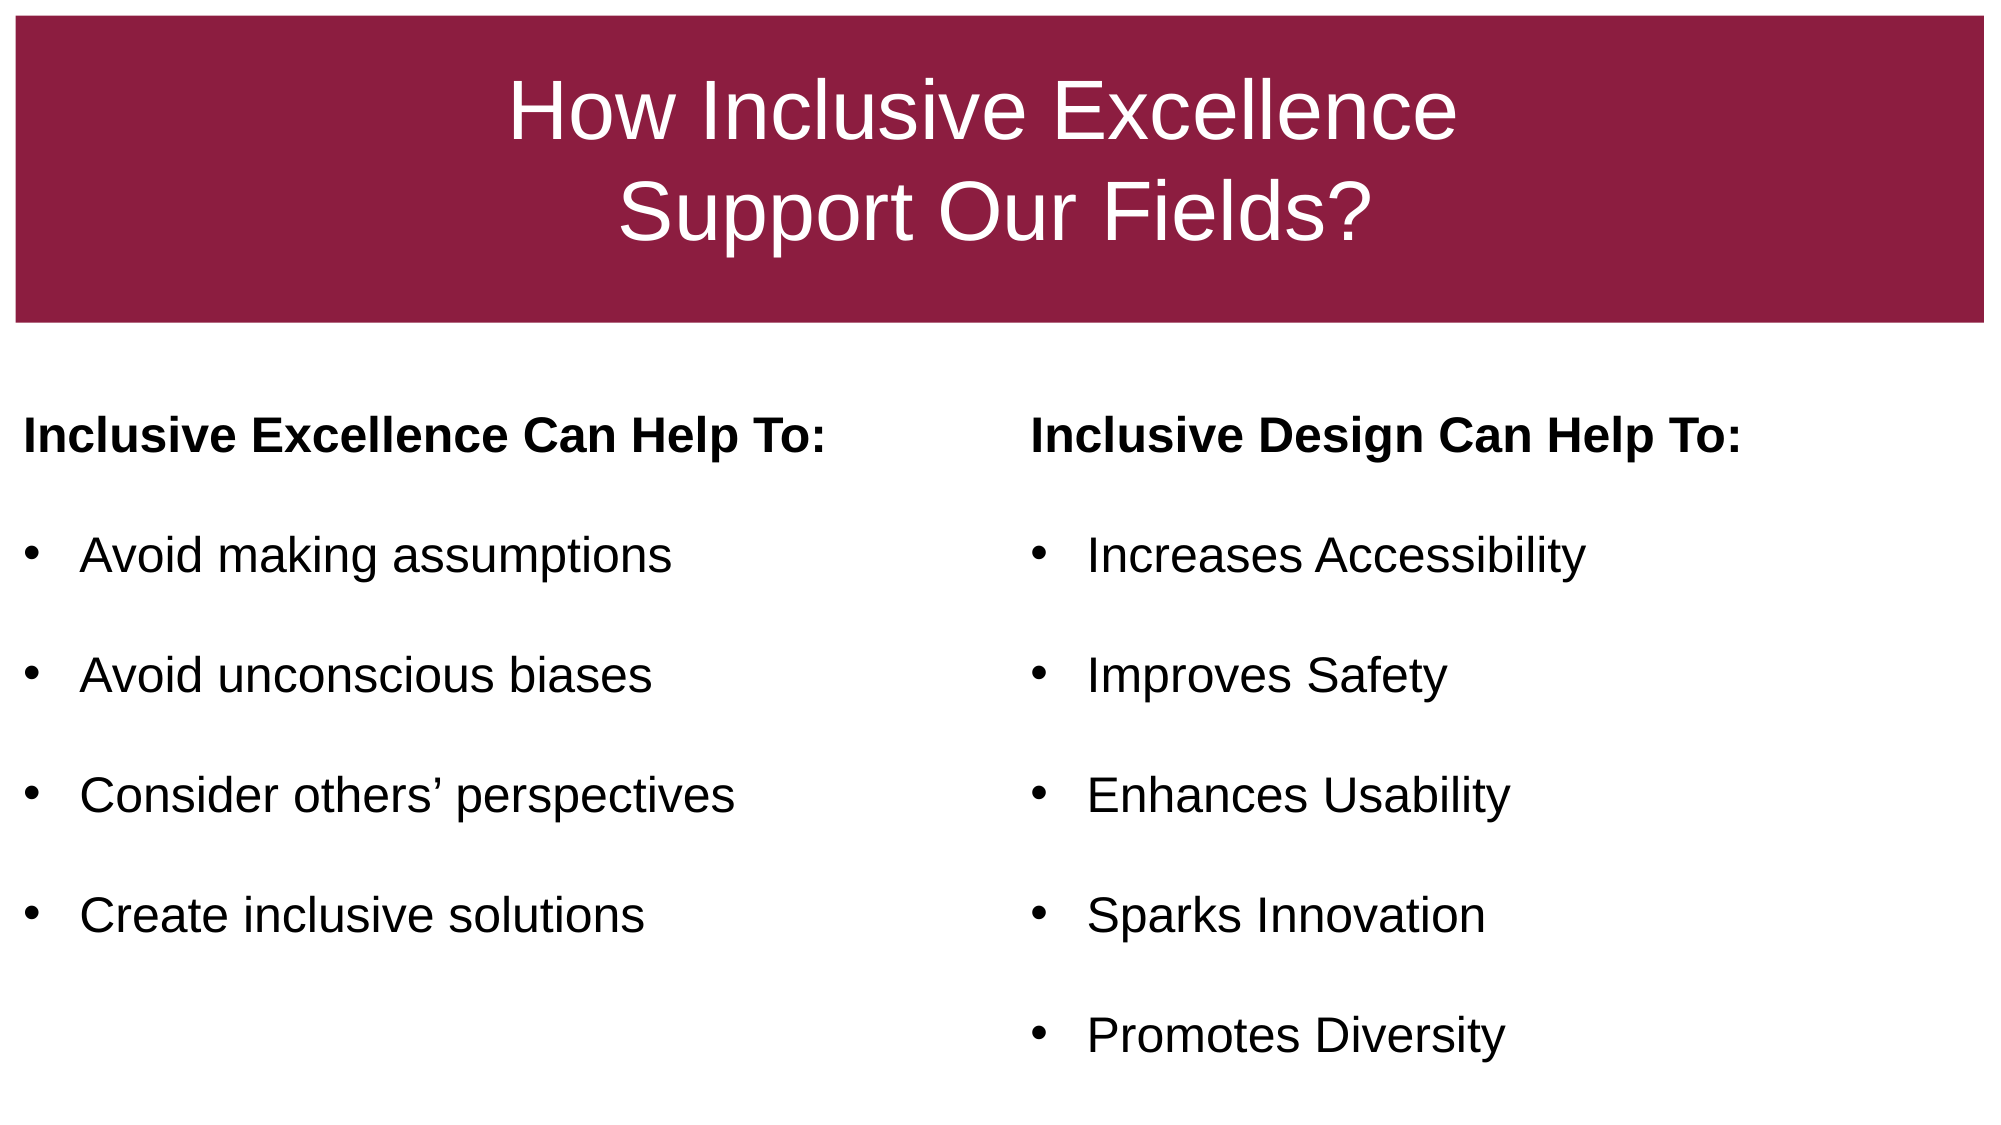

# How Inclusive Excellence Support Our Fields?
Inclusive Excellence Can Help To:

Avoid making assumptions

Avoid unconscious biases

Consider others’ perspectives

Create inclusive solutions

Inclusive Design Can Help To:

Increases Accessibility

Improves Safety

Enhances Usability

Sparks Innovation

Promotes Diversity